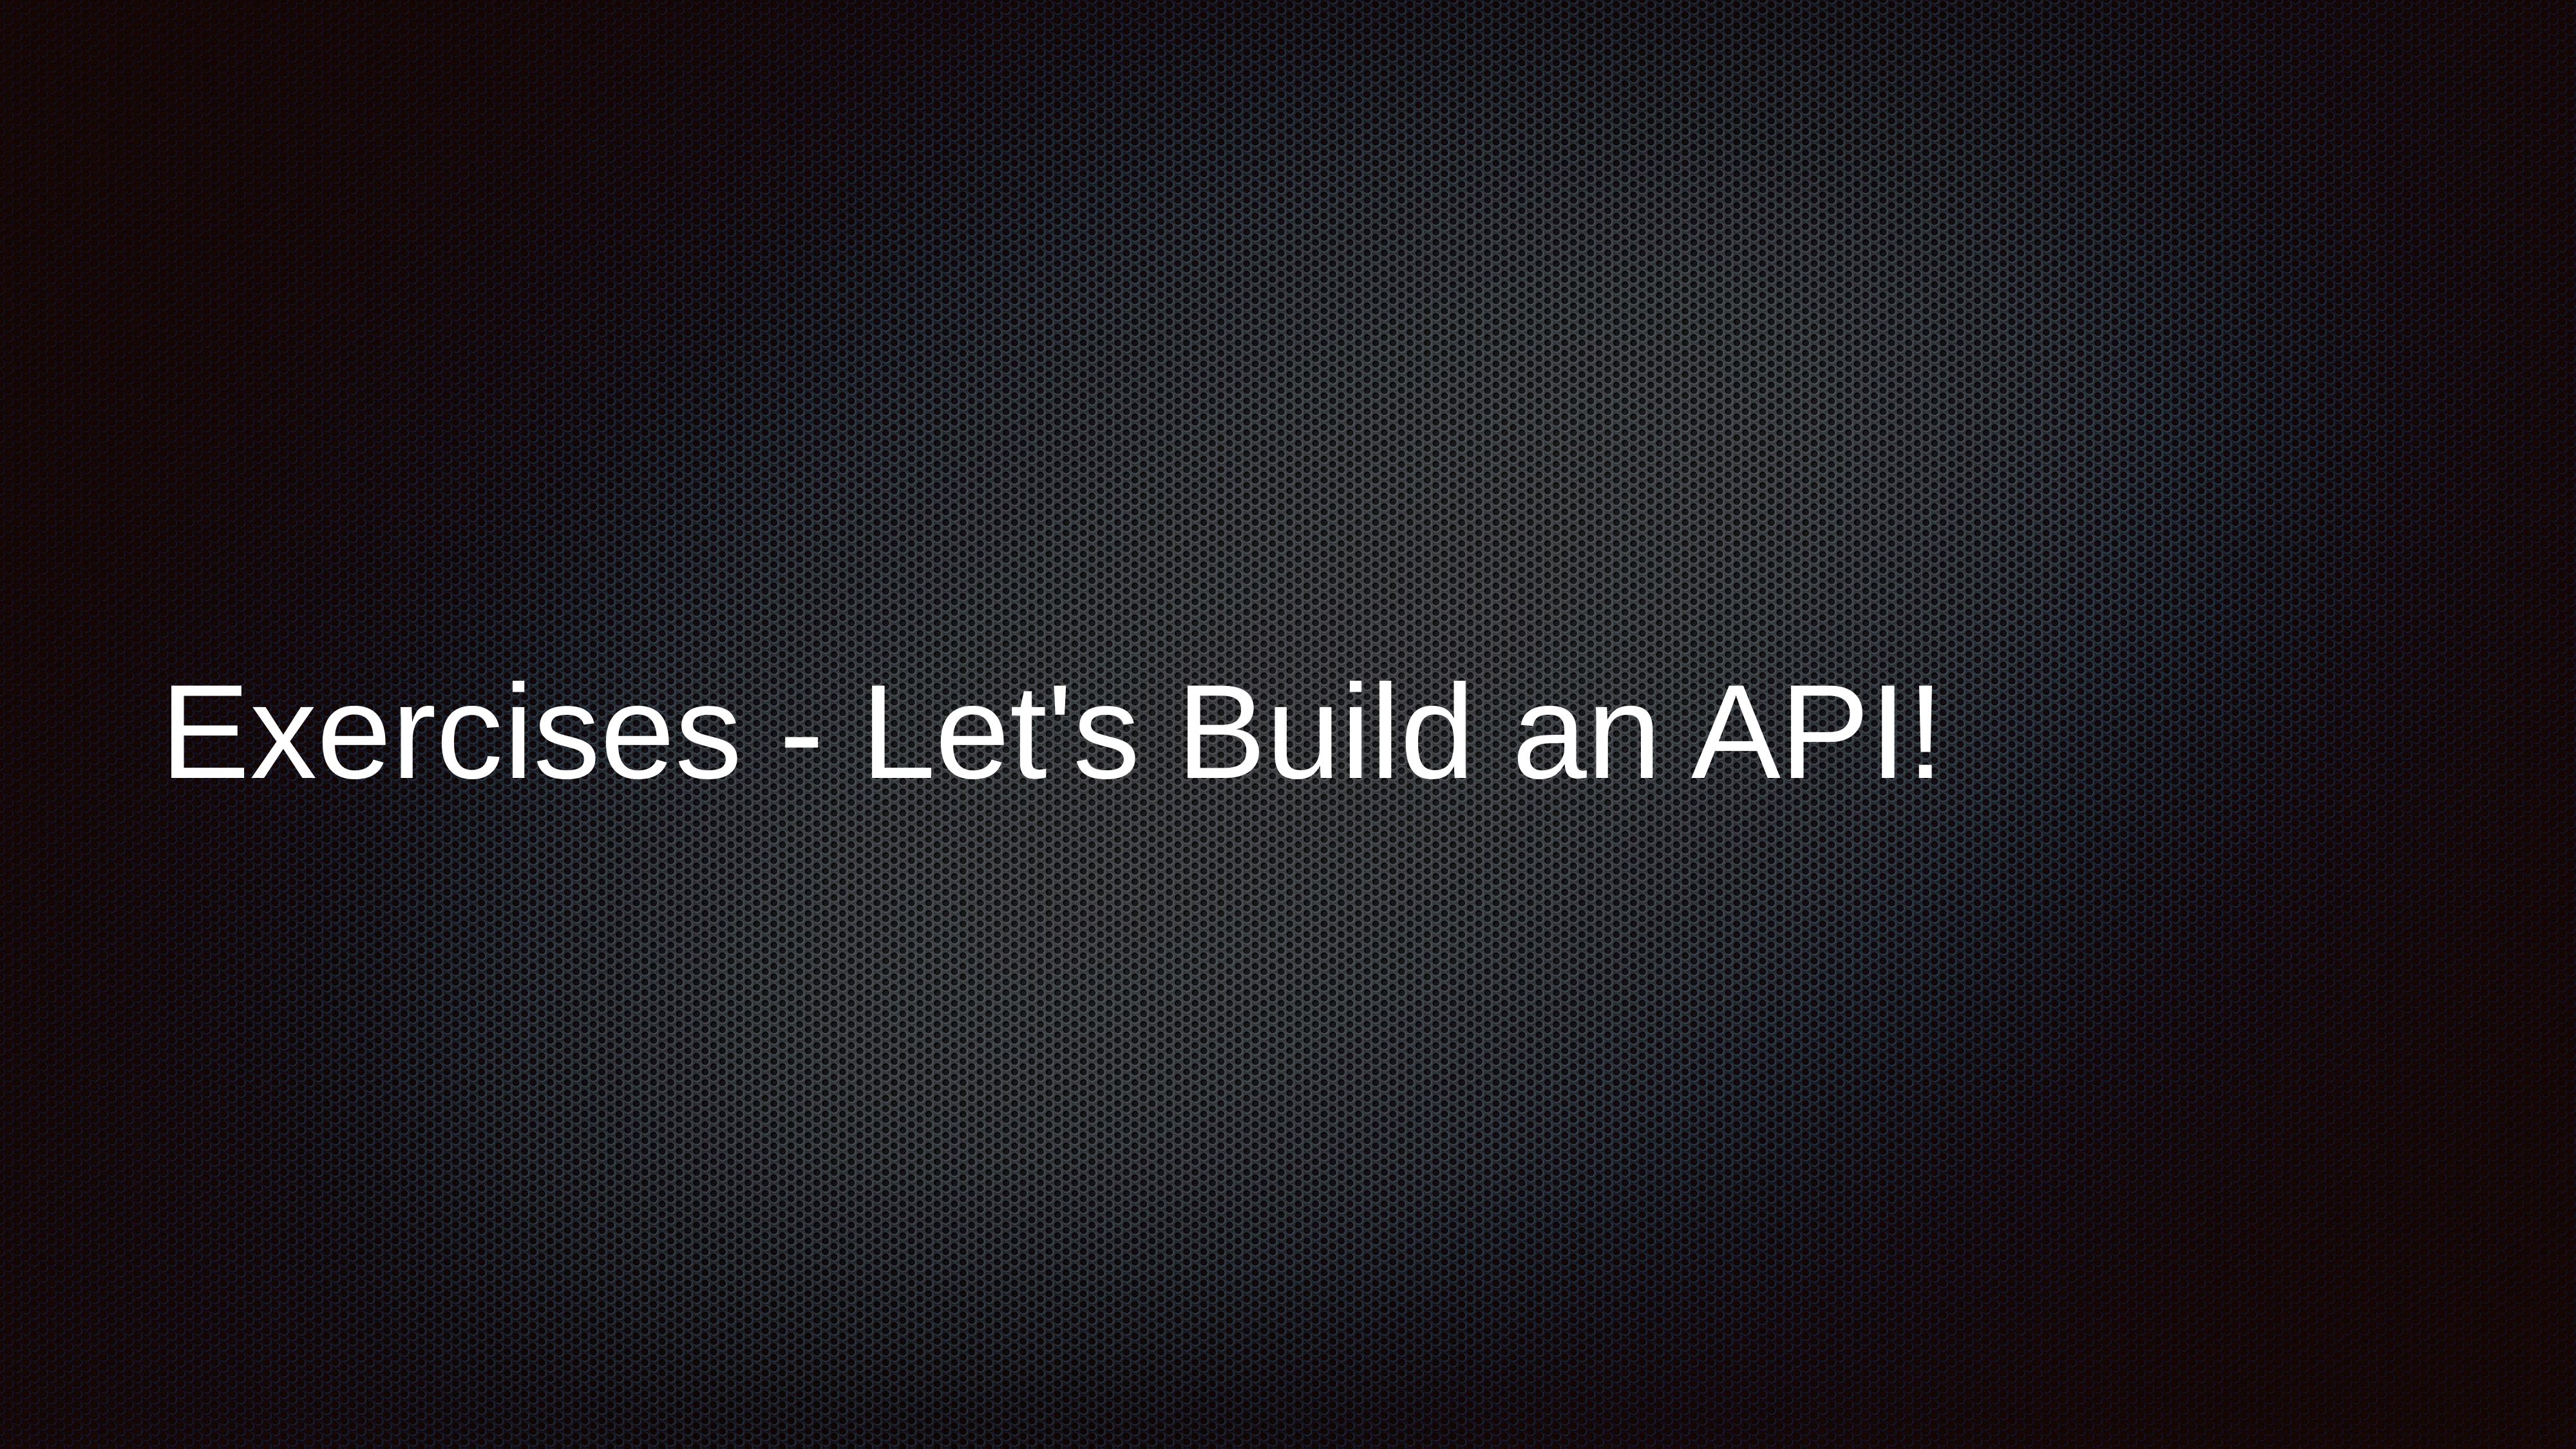

# Exercises - Let's Build an API!